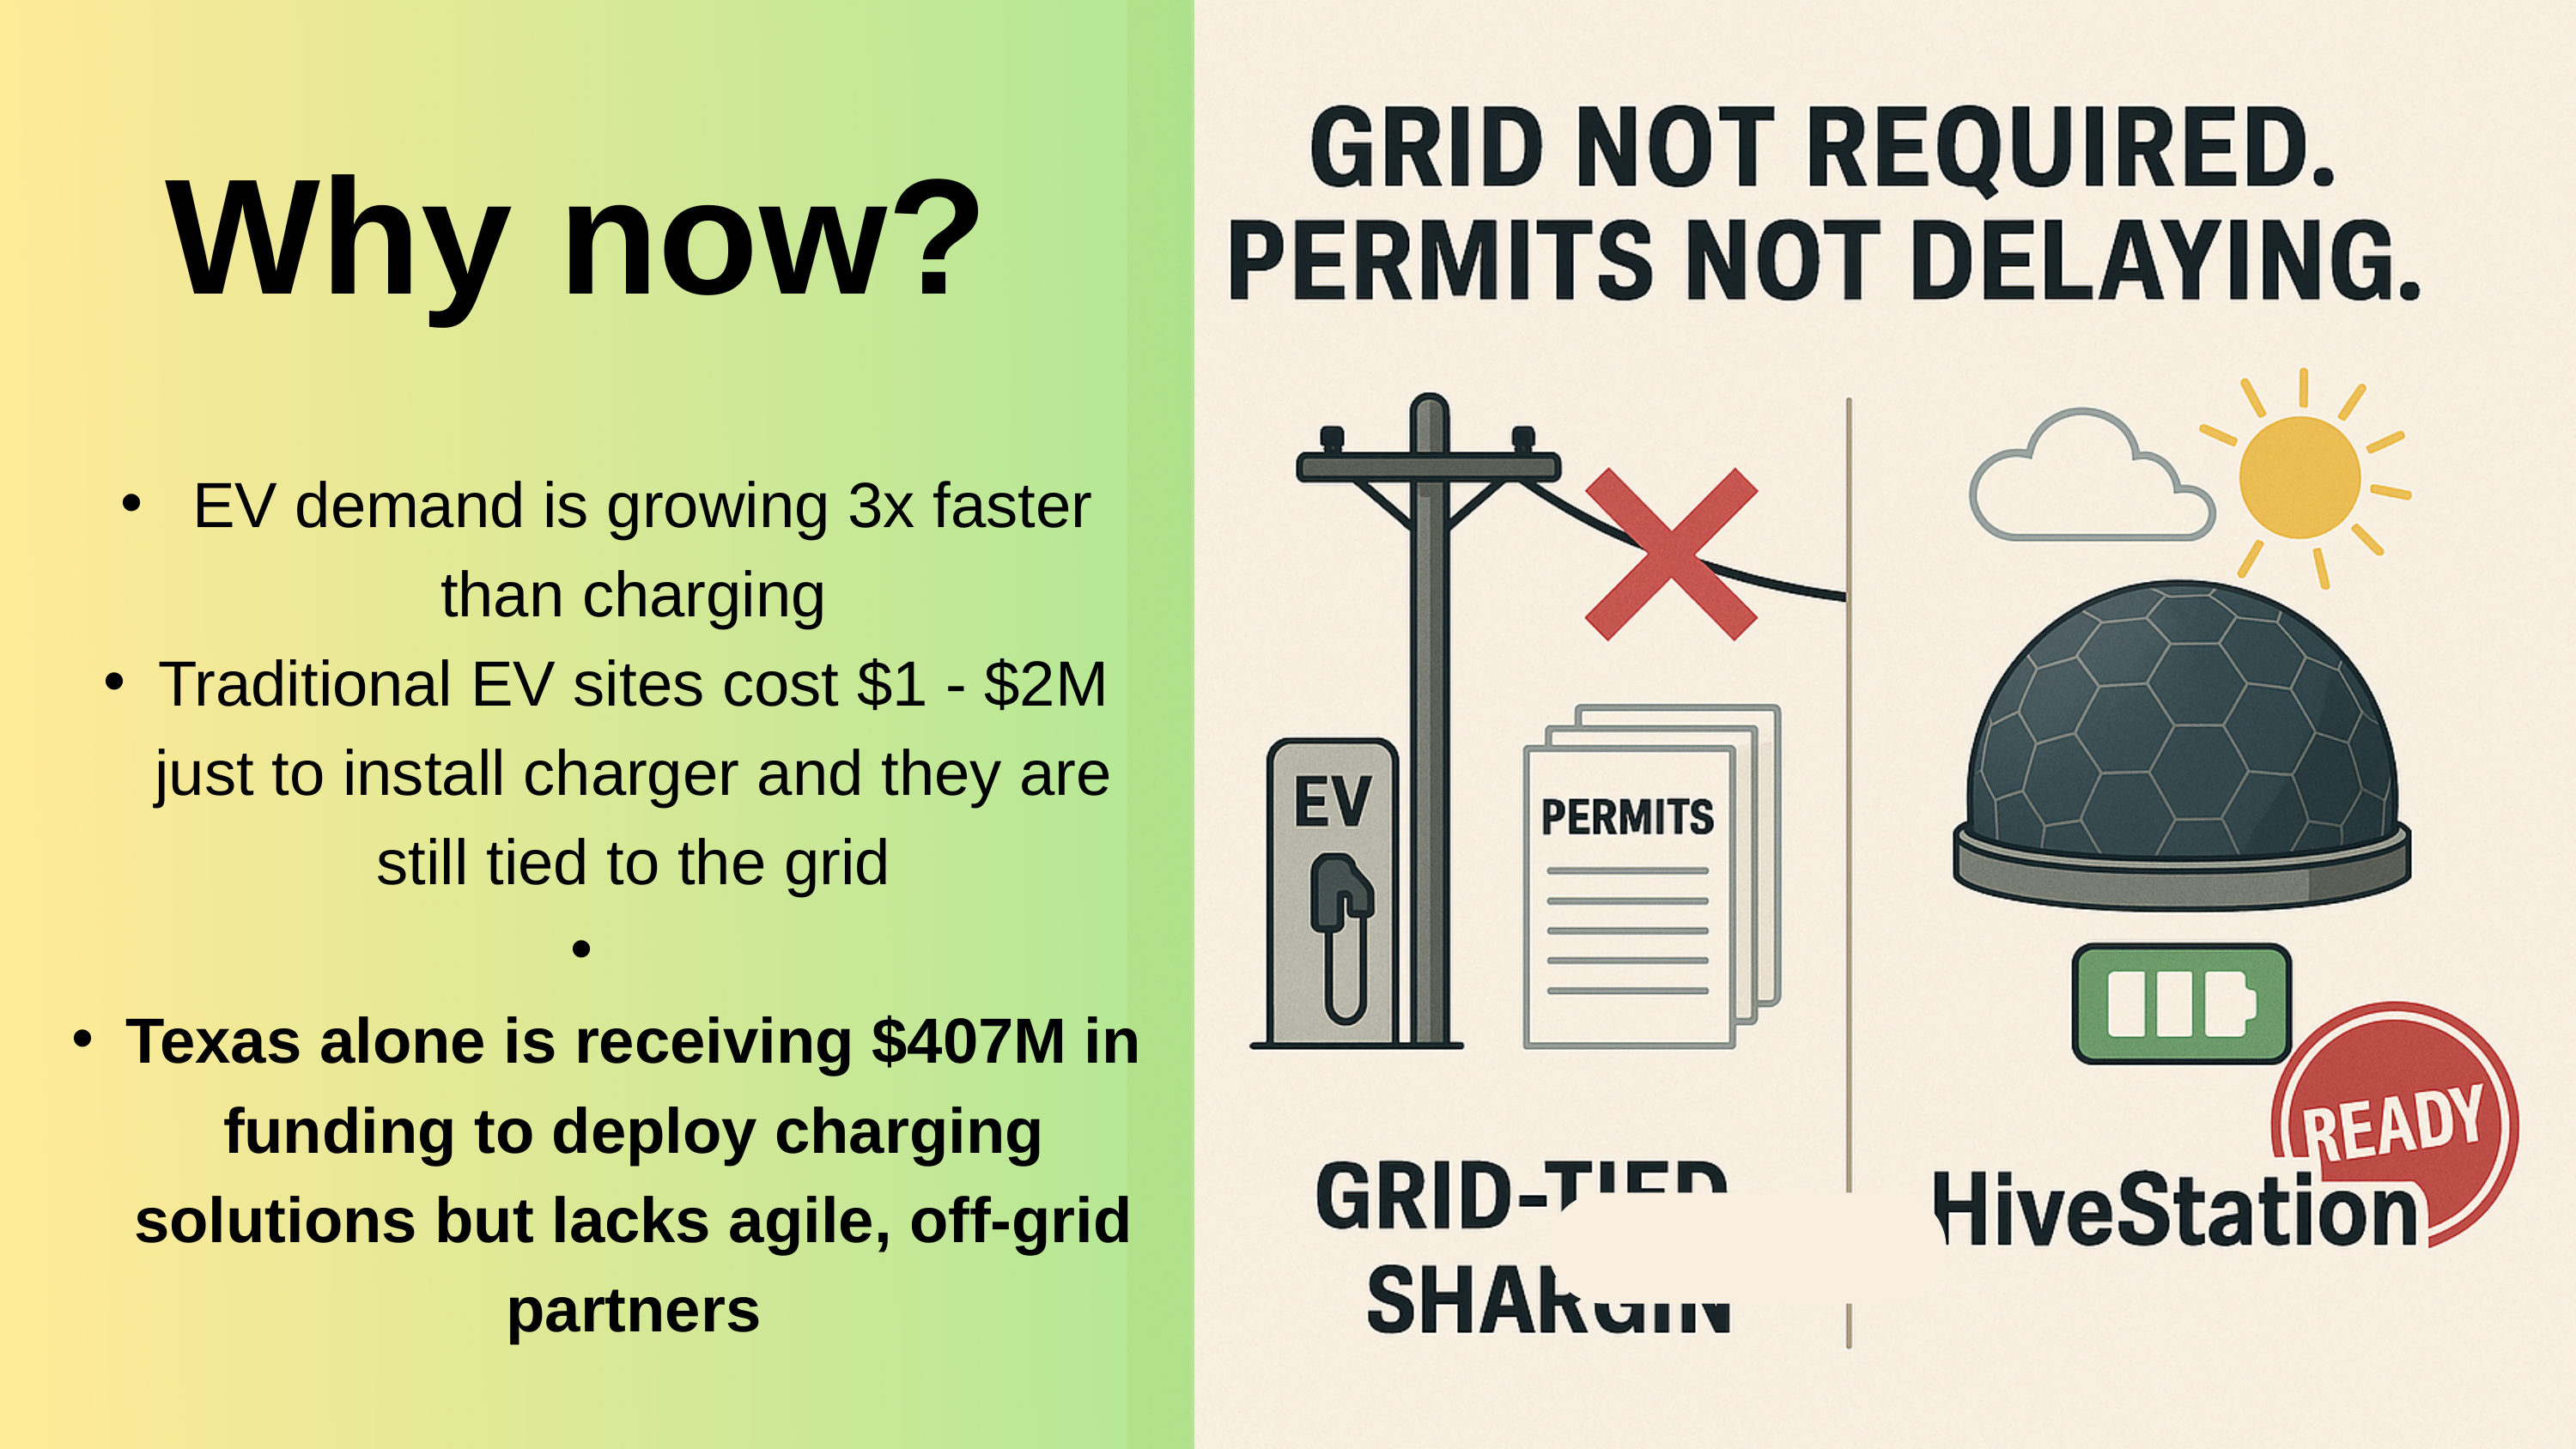

Why now?
 EV demand is growing 3x faster than charging
Traditional EV sites cost $1 - $2M just to install charger and they are still tied to the grid

Texas alone is receiving $407M in funding to deploy charging solutions but lacks agile, off-grid partners